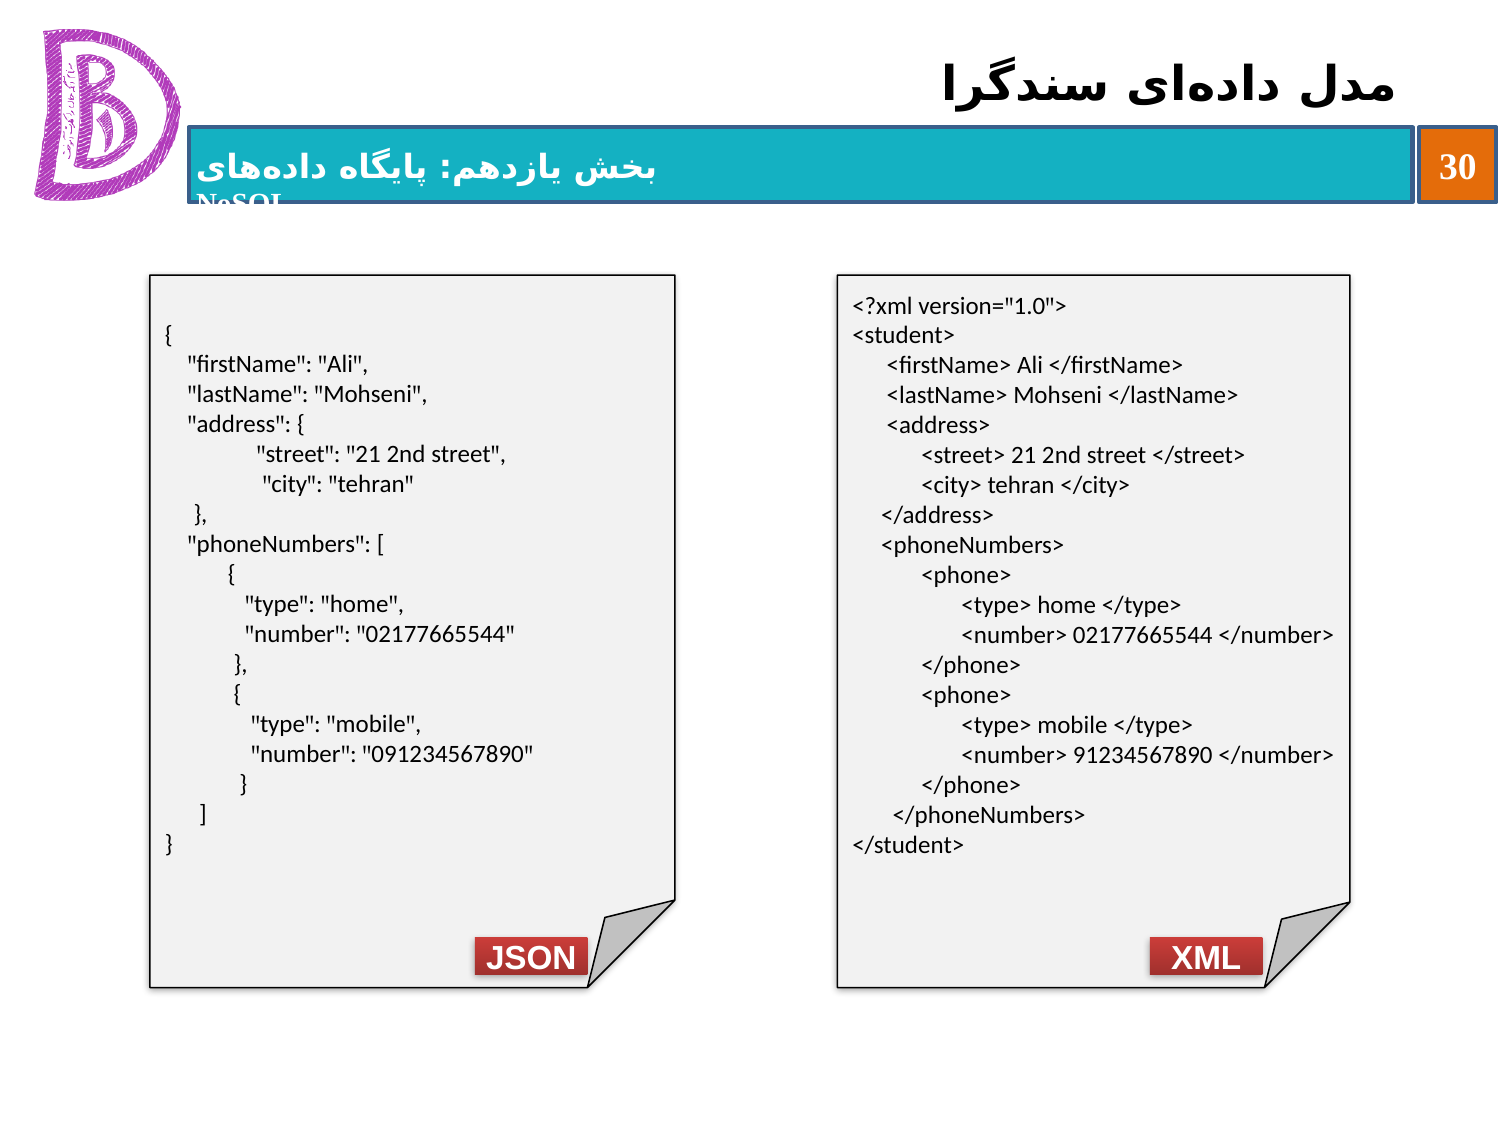

# مدل داده‌ای سندگرا
{
    ꞌꞌfirstNameꞌꞌ: ꞌꞌAliꞌꞌ,
    ꞌꞌlastNameꞌꞌ: ꞌꞌMohseniꞌꞌ,
    ꞌꞌaddressꞌꞌ: {
                ꞌꞌstreetꞌꞌ: ꞌꞌ21 2nd streetꞌꞌ,
                 ꞌꞌcityꞌꞌ: ꞌꞌtehranꞌꞌ
     },
    ꞌꞌphoneNumbersꞌꞌ: [
           {
              ꞌꞌtypeꞌꞌ: ꞌꞌhomeꞌꞌ,
              ꞌꞌnumberꞌꞌ: ꞌꞌ02177665544ꞌꞌ
            },
            {
               ꞌꞌtypeꞌꞌ: ꞌꞌmobileꞌꞌ,
               ꞌꞌnumberꞌꞌ: ꞌꞌ091234567890ꞌꞌ
             }
      ]
}
<?xml version=ꞌꞌ1.0ꞌꞌ>
<student>
      <firstName> Ali </firstName>
      <lastName> Mohseni </lastName>
      <address>
            <street> 21 2nd street </street>
            <city> tehran </city>
     </address>
     <phoneNumbers>
            <phone>
                   <type> home </type>
                   <number> 02177665544 </number>
            </phone>
            <phone>
                   <type> mobile </type>
                   <number> 91234567890 </number>
            </phone>
       </phoneNumbers>
</student>

JSON
XML